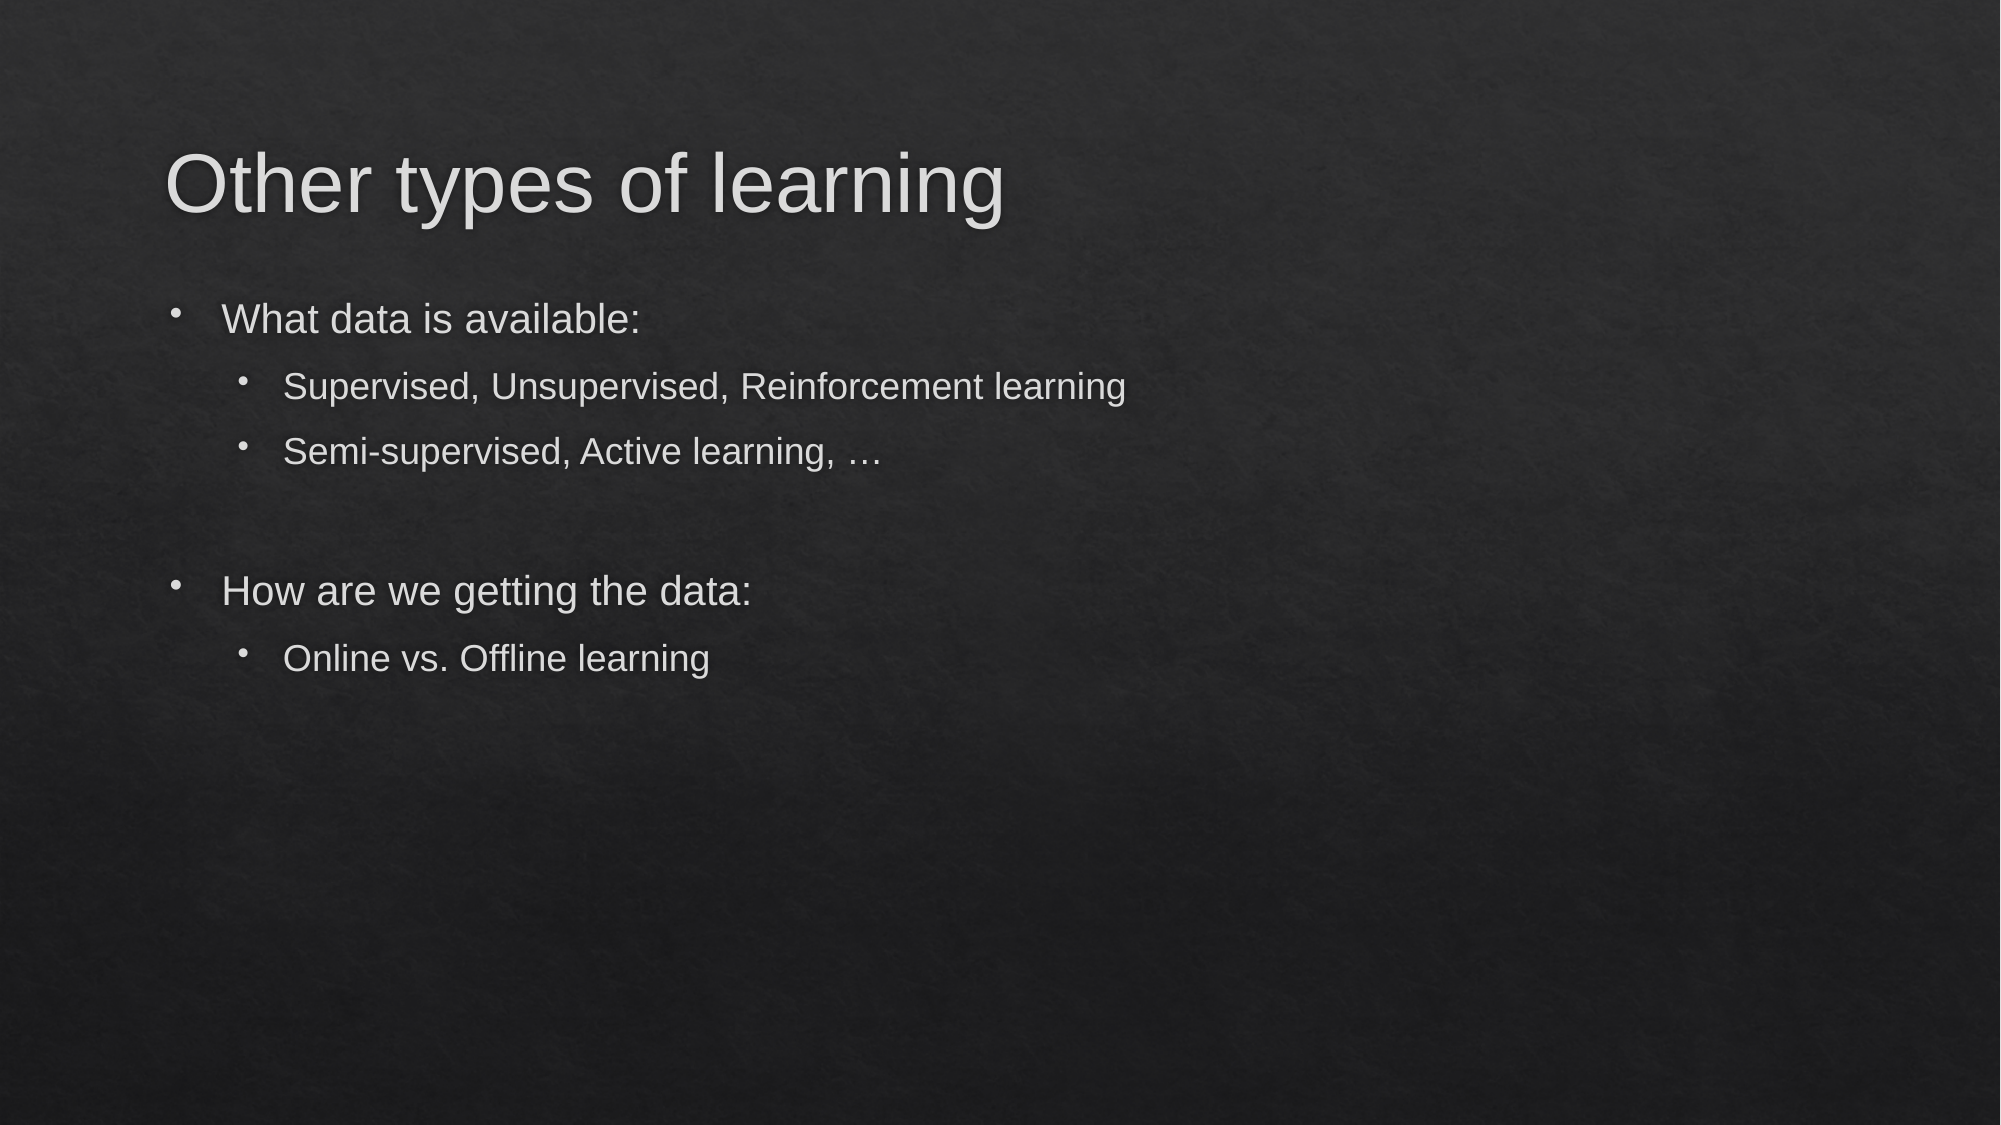

# Other types of learning
What data is available:
Supervised, Unsupervised, Reinforcement learning
Semi-supervised, Active learning, …

How are we getting the data:
Online vs. Offline learning